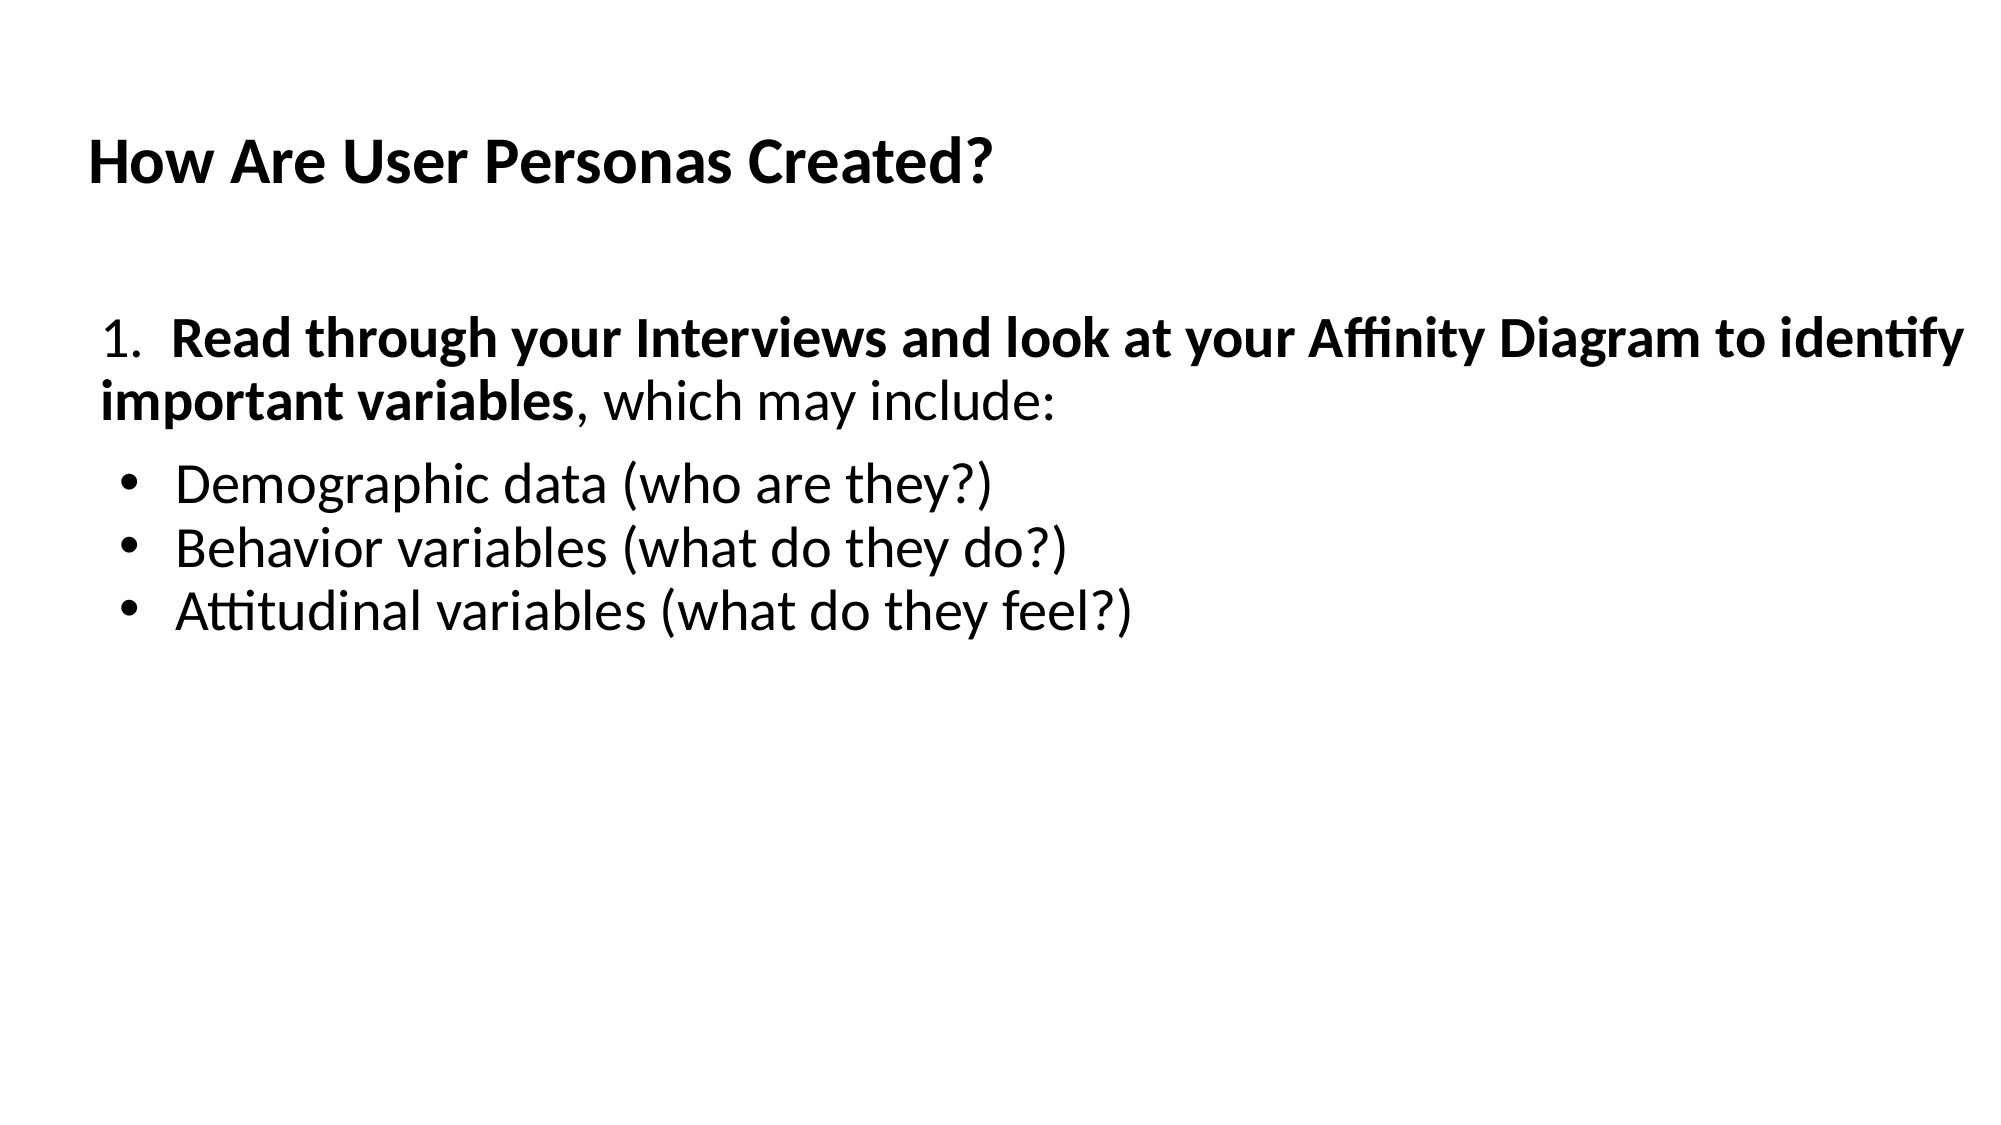

How Are User Personas Created?

1.  Read through your Interviews and look at your Affinity Diagram to identify important variables, which may include:
Demographic data (who are they?)
Behavior variables (what do they do?)
Attitudinal variables (what do they feel?)